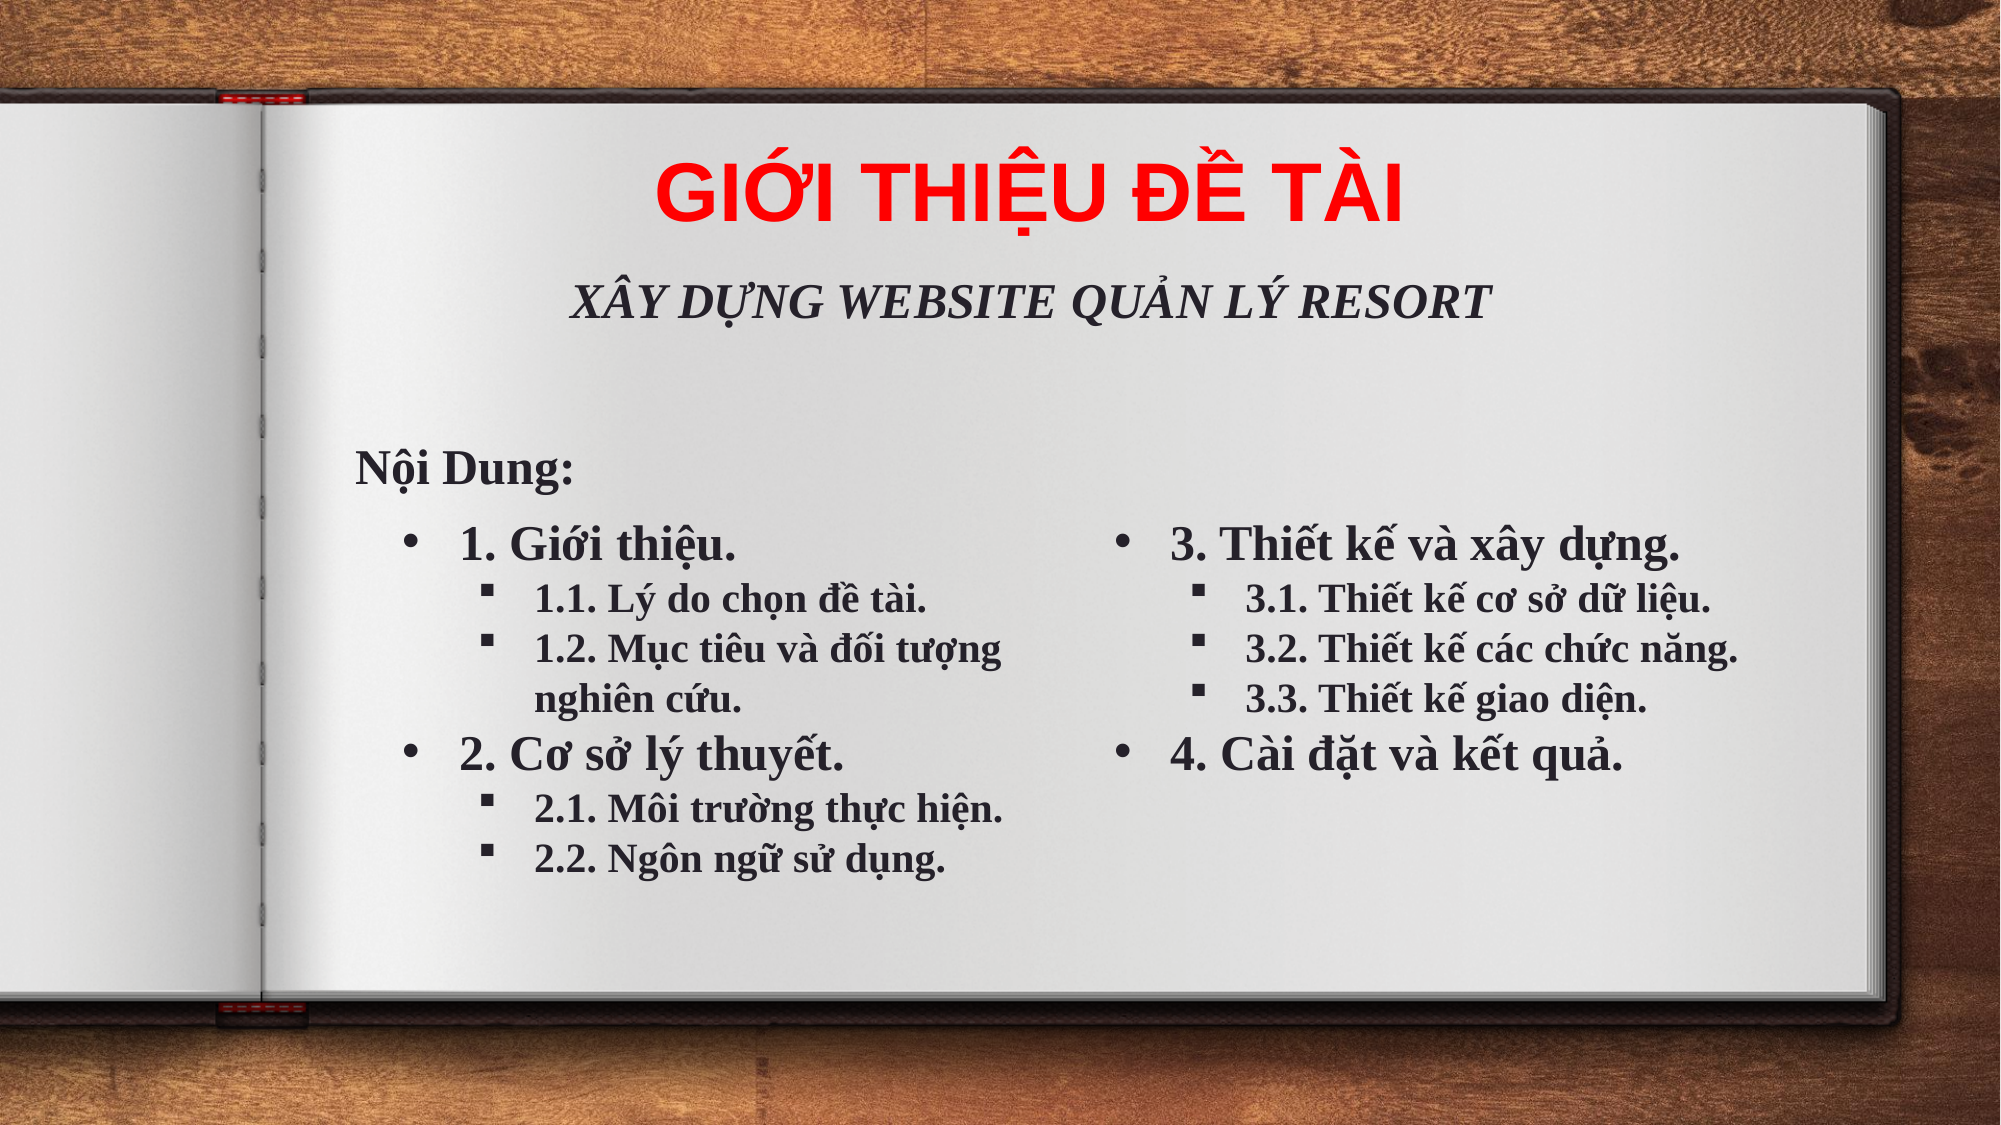

# GIỚI THIỆU ĐỀ TÀI
XÂY DỰNG WEBSITE QUẢN LÝ RESORT

Nội Dung:

1. Giới thiệu.
1.1. Lý do chọn đề tài.
1.2. Mục tiêu và đối tượng nghiên cứu.
2. Cơ sở lý thuyết.
2.1. Môi trường thực hiện.
2.2. Ngôn ngữ sử dụng.
3. Thiết kế và xây dựng.
3.1. Thiết kế cơ sở dữ liệu.
3.2. Thiết kế các chức năng.
3.3. Thiết kế giao diện.
4. Cài đặt và kết quả.